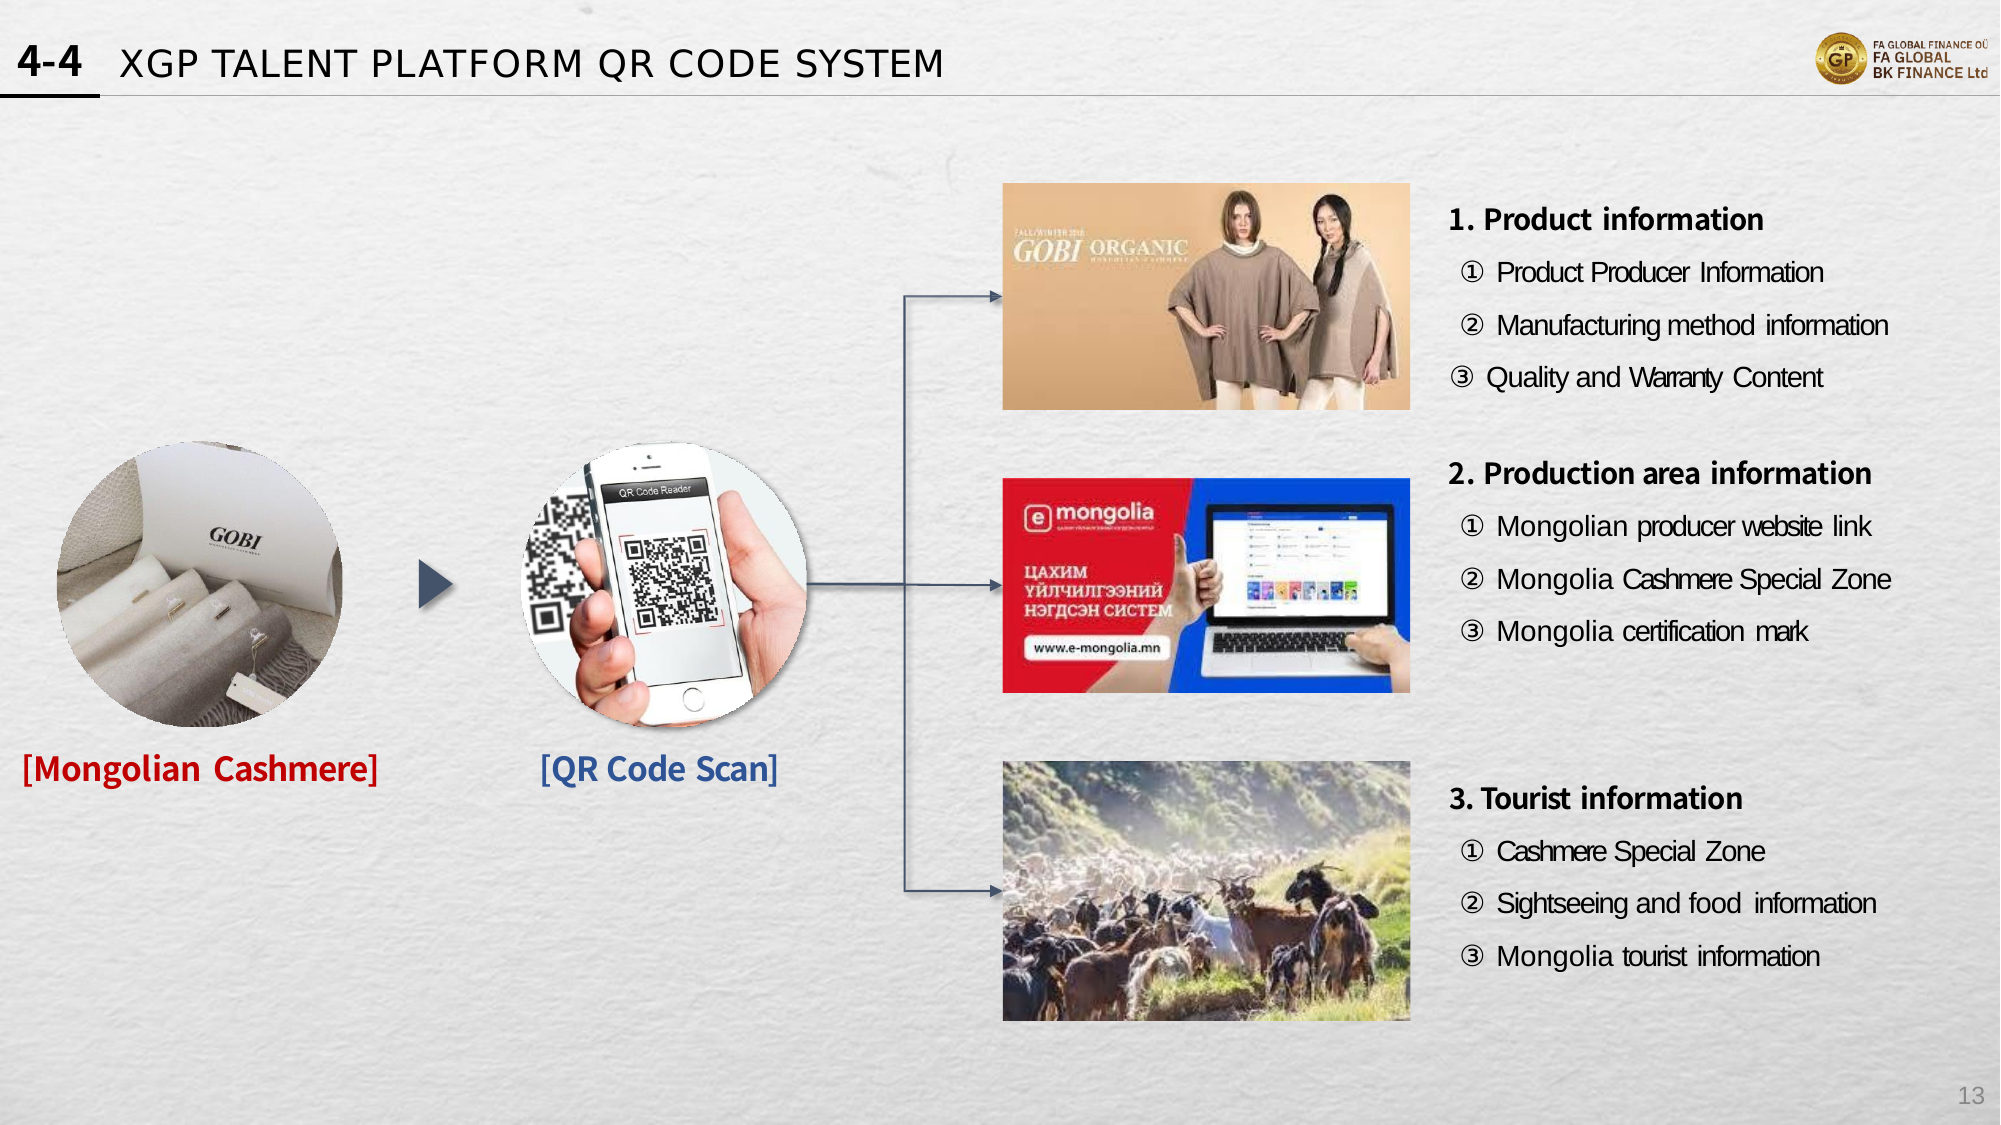

4-4
# XGP TALENT PLATFORM QR CODE SYSTEM
Product information
① Product Producer Information
② Manufacturing method information
③ Quality and Warranty Content

Production area information
① Mongolian producer website link
② Mongolia Cashmere Special Zone
③ Mongolia certification mark

[Mongolian Cashmere]
[QR Code Scan]
3. Tourist information
① Cashmere Special Zone
② Sightseeing and food information
③ Mongolia tourist information
13